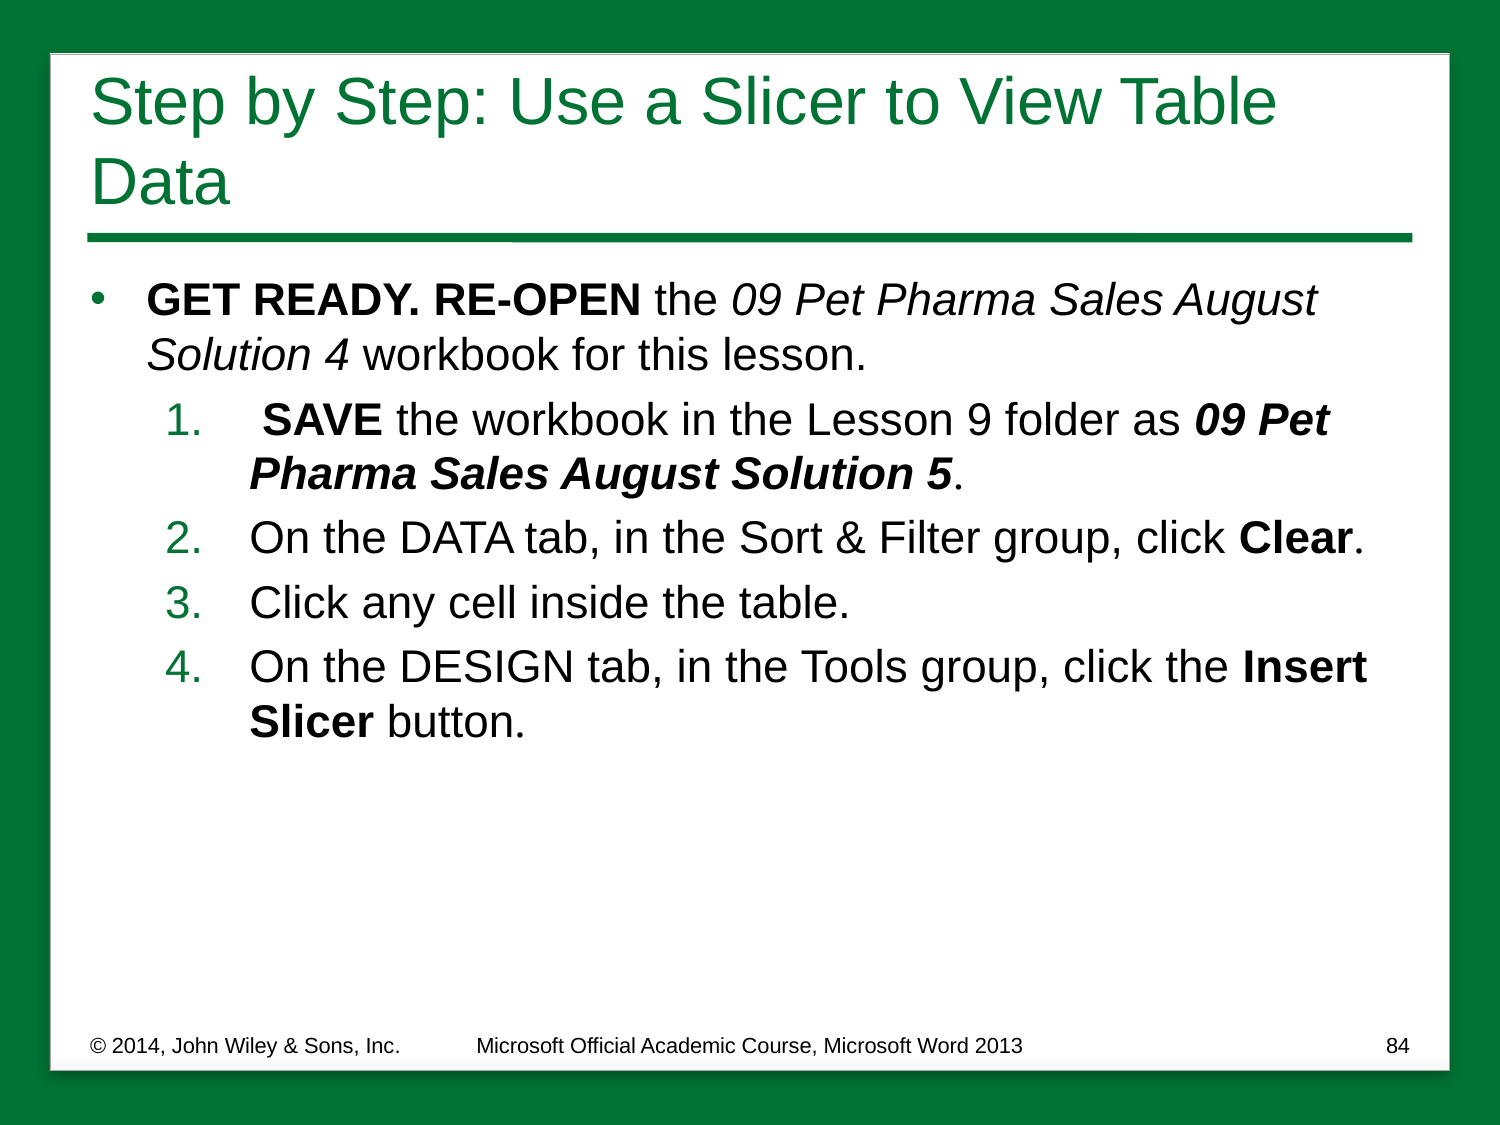

# Step by Step: Use a Slicer to View Table Data
GET READY. RE-OPEN the 09 Pet Pharma Sales August Solution 4 workbook for this lesson.
 SAVE the workbook in the Lesson 9 folder as 09 Pet Pharma Sales August Solution 5.
On the DATA tab, in the Sort & Filter group, click Clear.
Click any cell inside the table.
On the DESIGN tab, in the Tools group, click the Insert Slicer button.
© 2014, John Wiley & Sons, Inc.
Microsoft Official Academic Course, Microsoft Word 2013
84